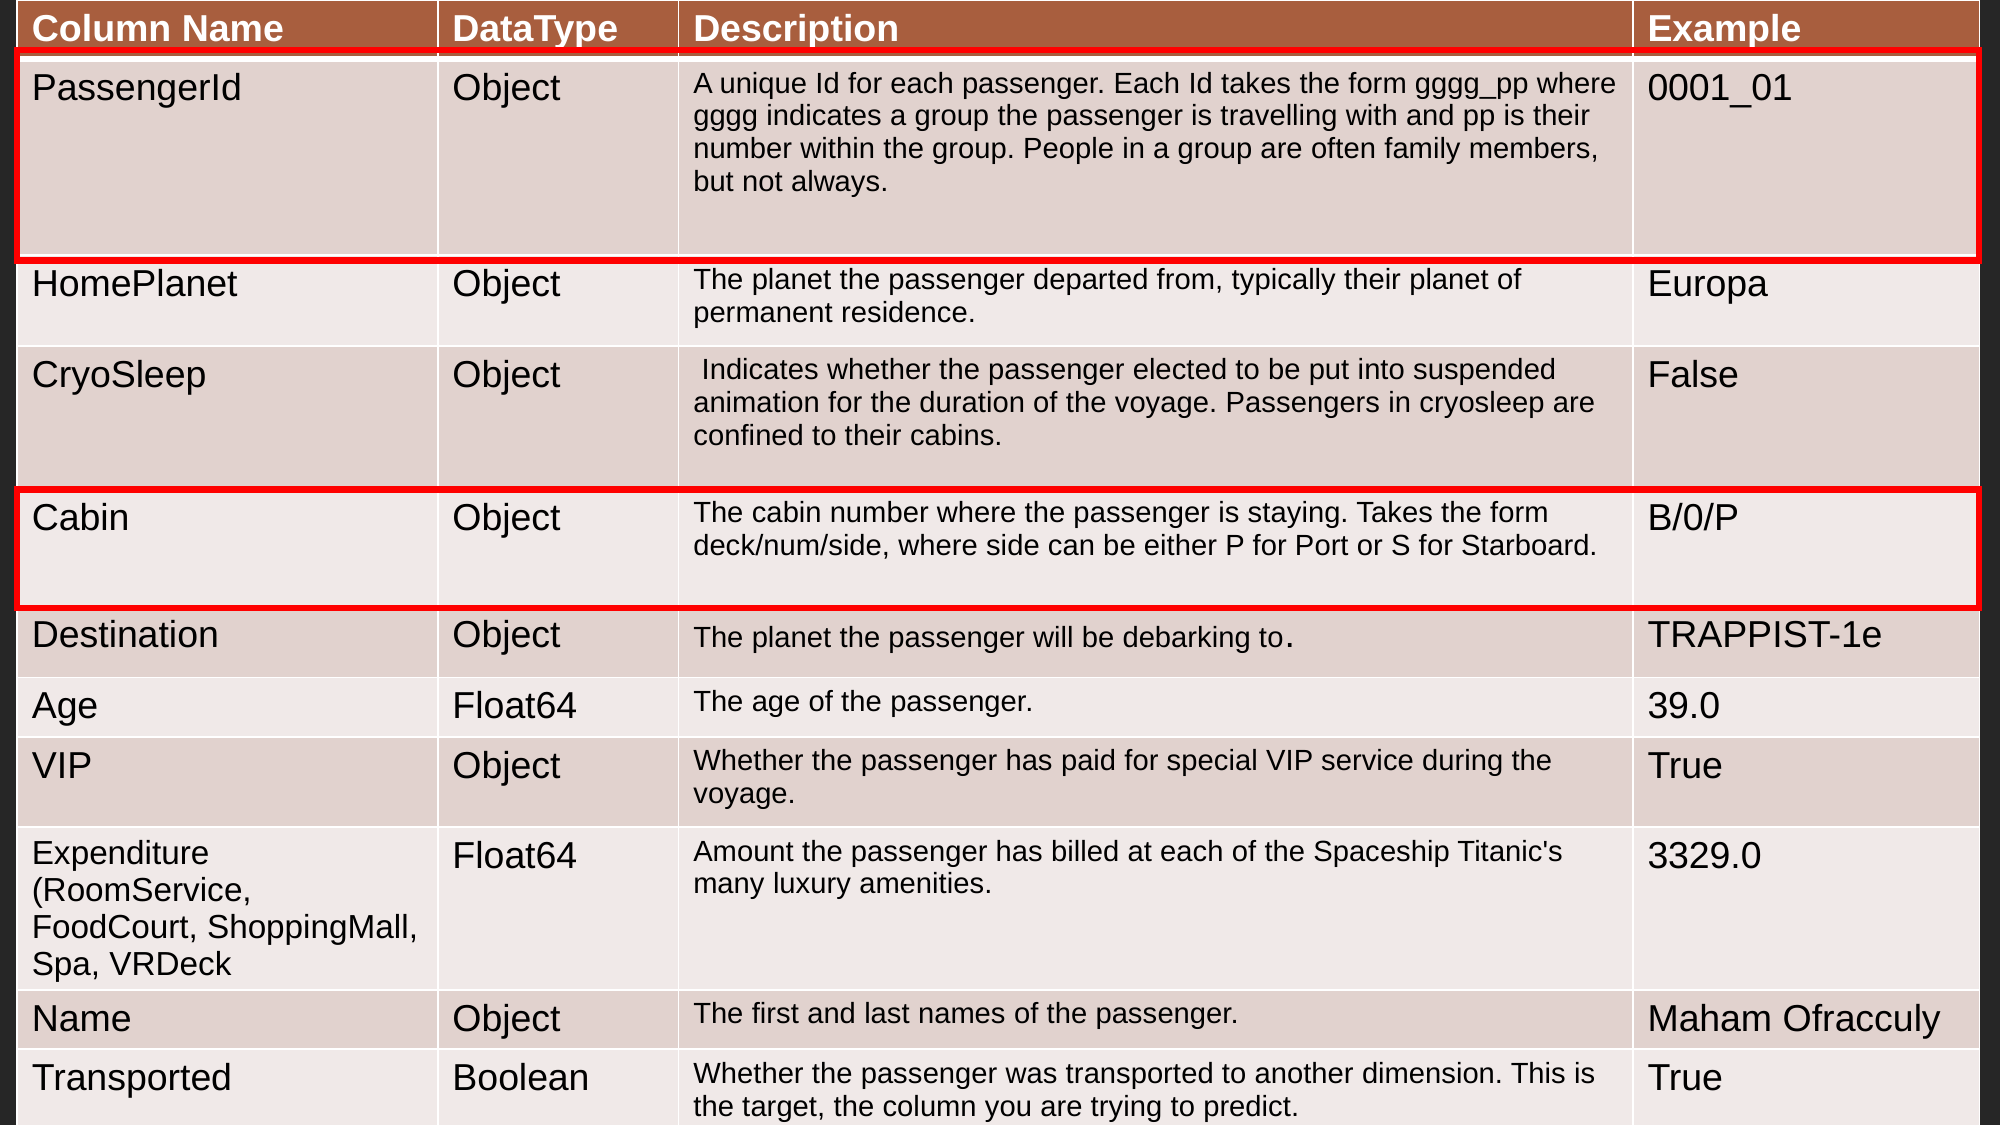

| Column Name | DataType | Description | Example |
| --- | --- | --- | --- |
| PassengerId | Object | A unique Id for each passenger. Each Id takes the form gggg\_pp where gggg indicates a group the passenger is travelling with and pp is their number within the group. People in a group are often family members, but not always. | 0001\_01 |
| HomePlanet | Object | The planet the passenger departed from, typically their planet of permanent residence. | Europa |
| CryoSleep | Object | Indicates whether the passenger elected to be put into suspended animation for the duration of the voyage. Passengers in cryosleep are confined to their cabins. | False |
| Cabin | Object | The cabin number where the passenger is staying. Takes the form deck/num/side, where side can be either P for Port or S for Starboard. | B/0/P |
| Destination | Object | The planet the passenger will be debarking to. | TRAPPIST-1e |
| Age | Float64 | The age of the passenger. | 39.0 |
| VIP | Object | Whether the passenger has paid for special VIP service during the voyage. | True |
| Expenditure (RoomService, FoodCourt, ShoppingMall, Spa, VRDeck | Float64 | Amount the passenger has billed at each of the Spaceship Titanic's many luxury amenities. | 3329.0 |
| Name | Object | The first and last names of the passenger. | Maham Ofracculy |
| Transported | Boolean | Whether the passenger was transported to another dimension. This is the target, the column you are trying to predict. | True |

3